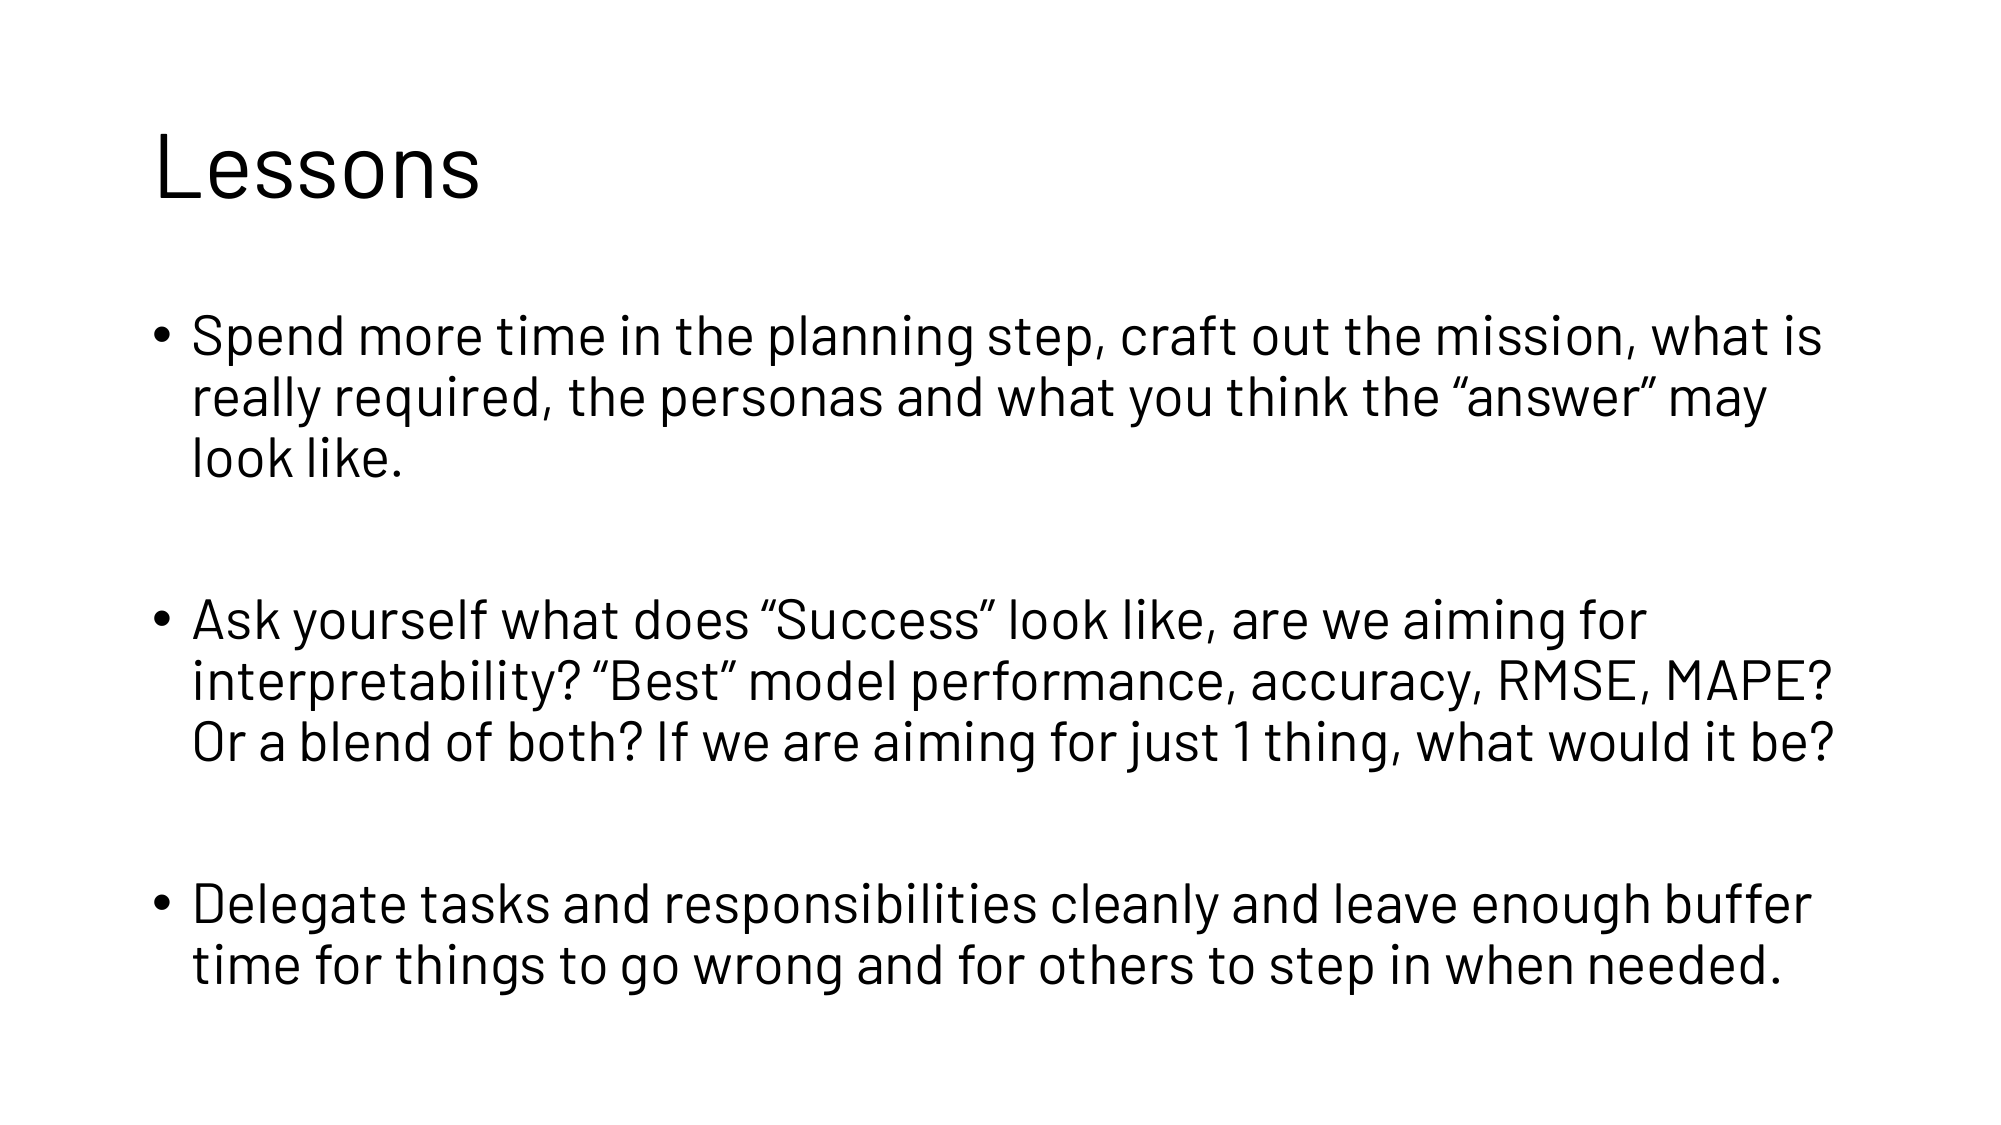

# Lessons
Spend more time in the planning step, craft out the mission, what is really required, the personas and what you think the “answer” may look like.

Ask yourself what does “Success” look like, are we aiming for interpretability? “Best” model performance, accuracy, RMSE, MAPE? Or a blend of both? If we are aiming for just 1 thing, what would it be?

Delegate tasks and responsibilities cleanly and leave enough buffer time for things to go wrong and for others to step in when needed.